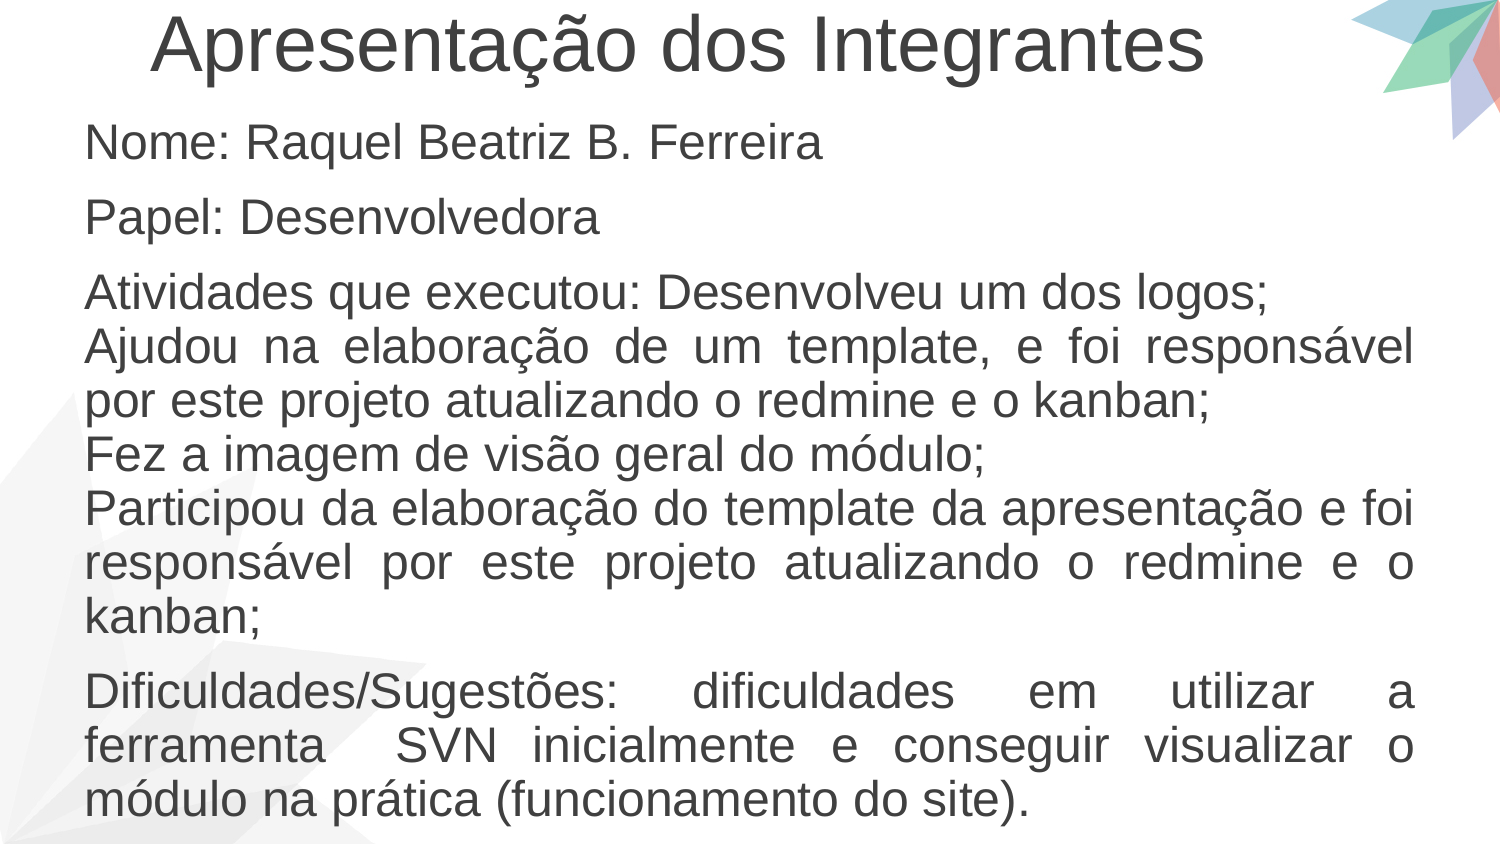

Apresentação dos Integrantes
Nome: Raquel Beatriz B. Ferreira
Papel: Desenvolvedora
Atividades que executou: Desenvolveu um dos logos;
Ajudou na elaboração de um template, e foi responsável por este projeto atualizando o redmine e o kanban;
Fez a imagem de visão geral do módulo;
Participou da elaboração do template da apresentação e foi responsável por este projeto atualizando o redmine e o kanban;
Dificuldades/Sugestões: dificuldades em utilizar a ferramenta  SVN inicialmente e conseguir visualizar o módulo na prática (funcionamento do site).